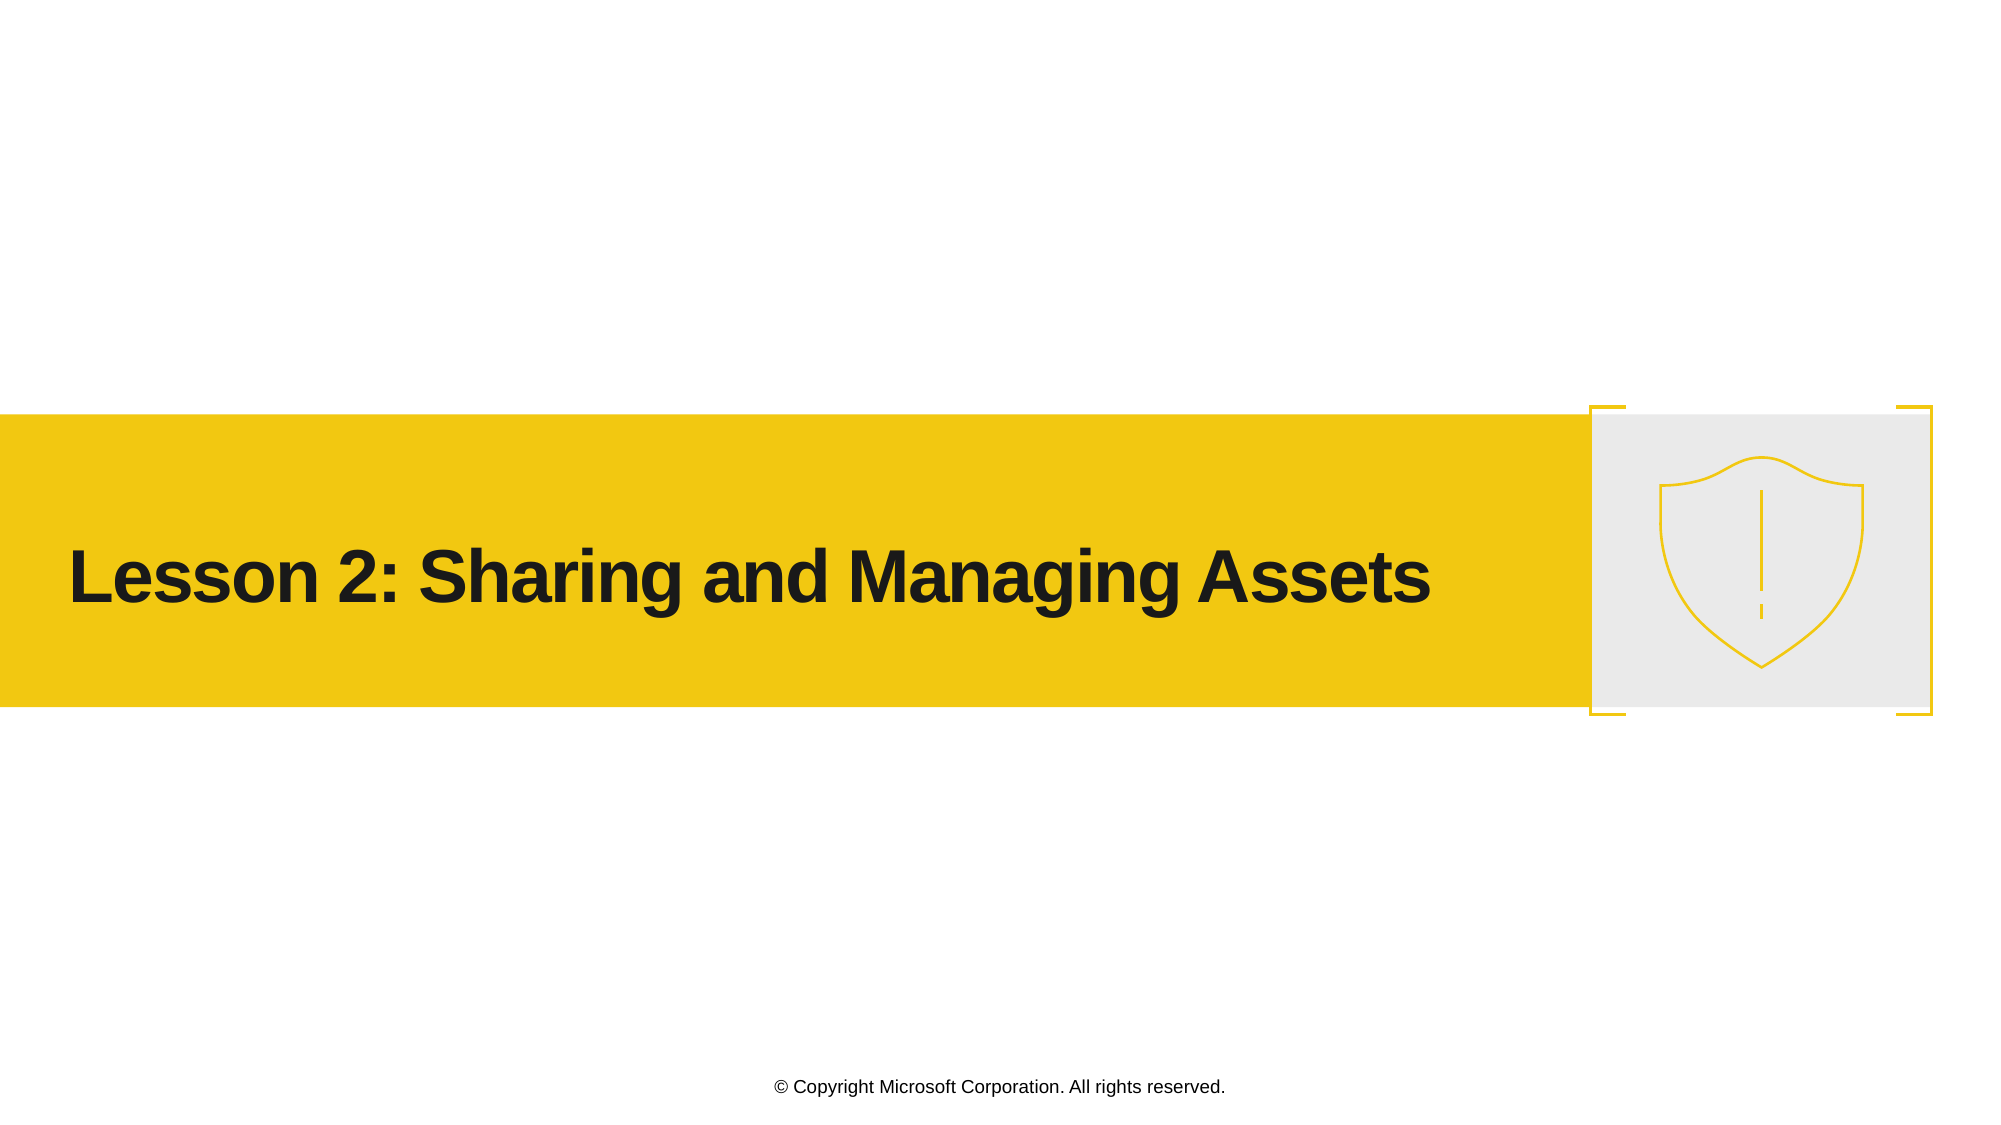

# Lesson 2: Sharing and Managing Assets